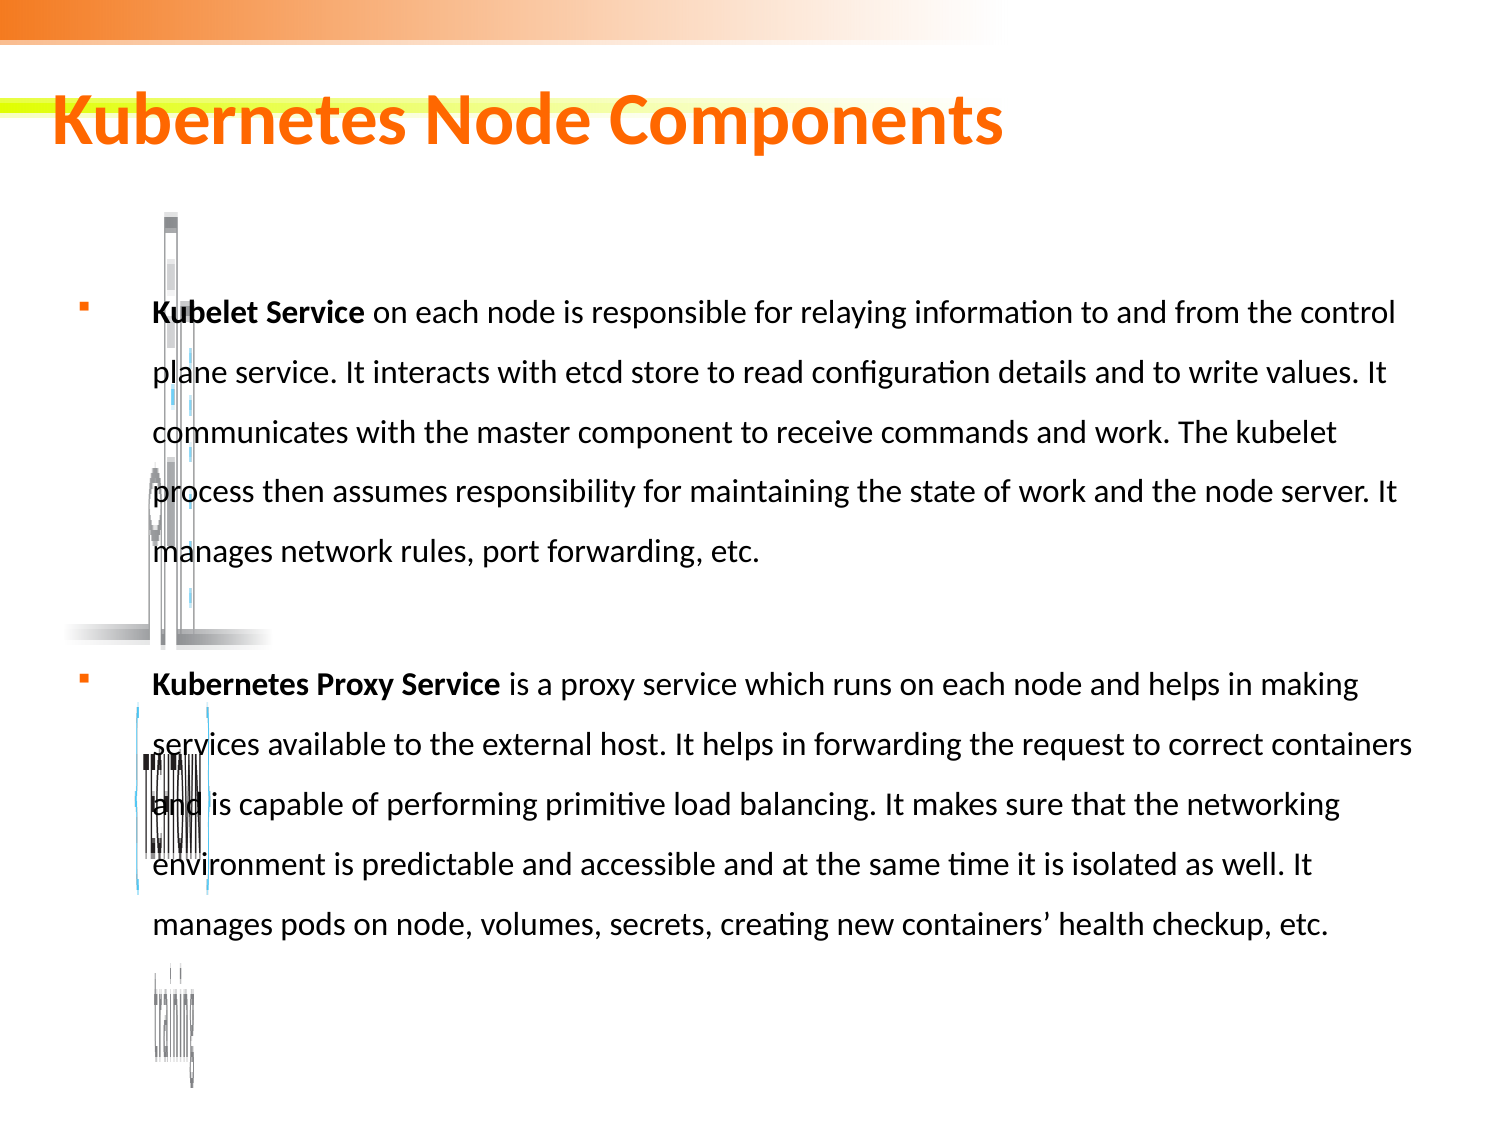

# Kubernetes Node Components
Kubelet Service on each node is responsible for relaying information to and from the control plane service. It interacts with etcd store to read configuration details and to write values. It communicates with the master component to receive commands and work. The kubelet process then assumes responsibility for maintaining the state of work and the node server. It manages network rules, port forwarding, etc.

Kubernetes Proxy Service is a proxy service which runs on each node and helps in making services available to the external host. It helps in forwarding the request to correct containers and is capable of performing primitive load balancing. It makes sure that the networking environment is predictable and accessible and at the same time it is isolated as well. It manages pods on node, volumes, secrets, creating new containers’ health checkup, etc.